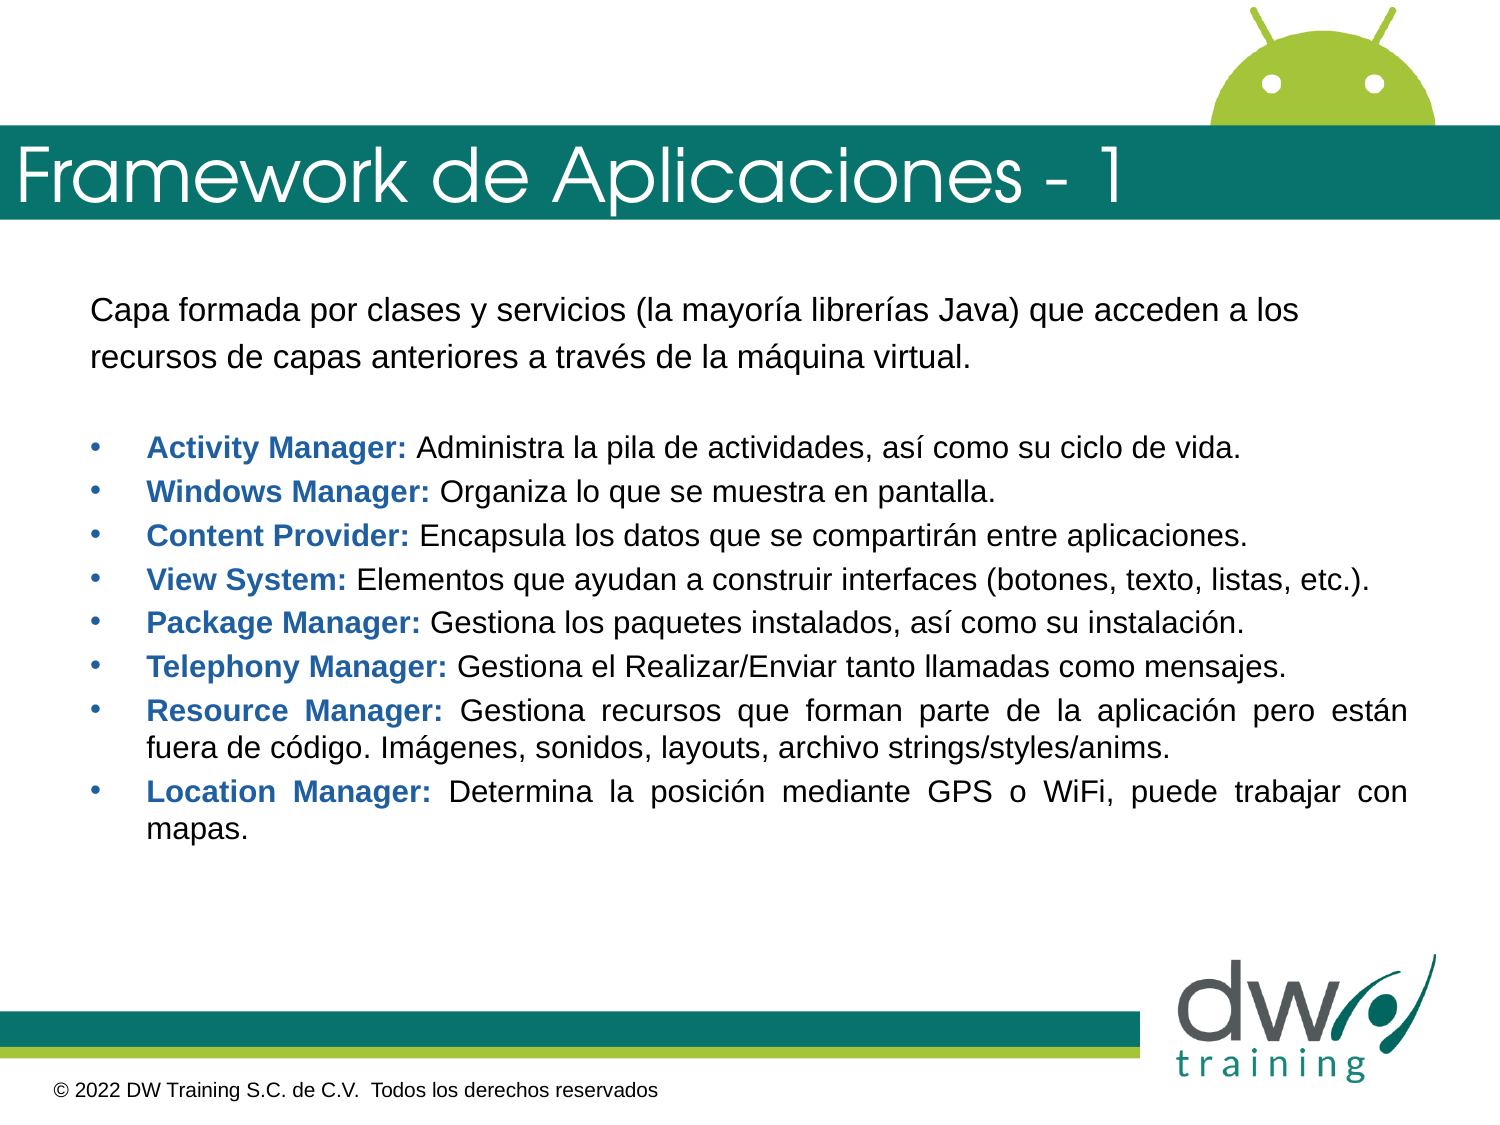

# Framework de Aplicaciones - 1
Capa formada por clases y servicios (la mayoría librerías Java) que acceden a los
recursos de capas anteriores a través de la máquina virtual.

Activity Manager: Administra la pila de actividades, así como su ciclo de vida.
Windows Manager: Organiza lo que se muestra en pantalla.
Content Provider: Encapsula los datos que se compartirán entre aplicaciones.
View System: Elementos que ayudan a construir interfaces (botones, texto, listas, etc.).
Package Manager: Gestiona los paquetes instalados, así como su instalación.
Telephony Manager: Gestiona el Realizar/Enviar tanto llamadas como mensajes.
Resource Manager: Gestiona recursos que forman parte de la aplicación pero están fuera de código. Imágenes, sonidos, layouts, archivo strings/styles/anims.
Location Manager: Determina la posición mediante GPS o WiFi, puede trabajar con mapas.